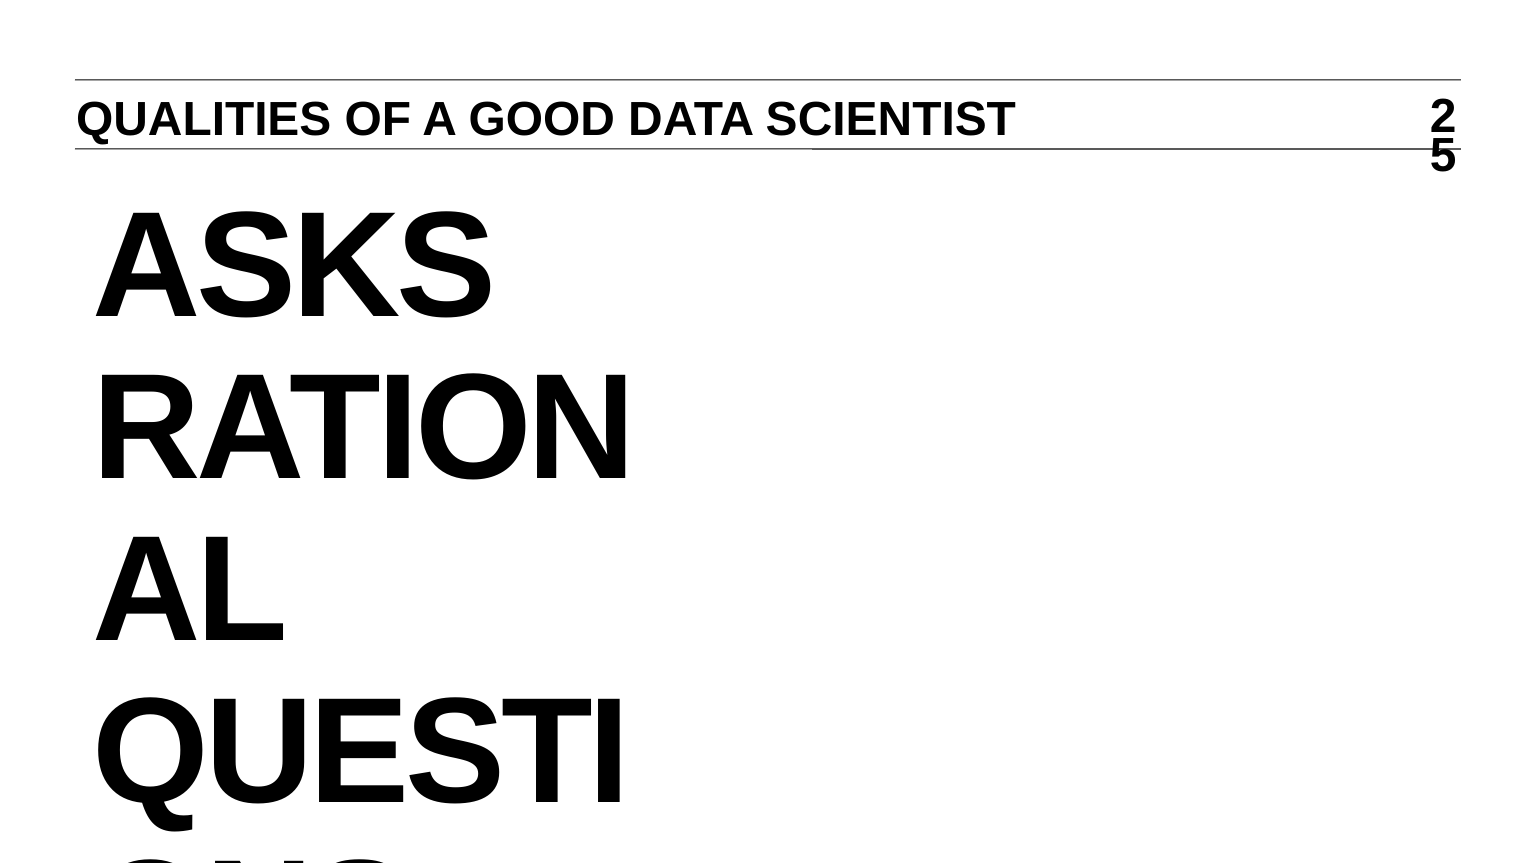

Qualities of a good data scientist
25
# Asks Rational Questions